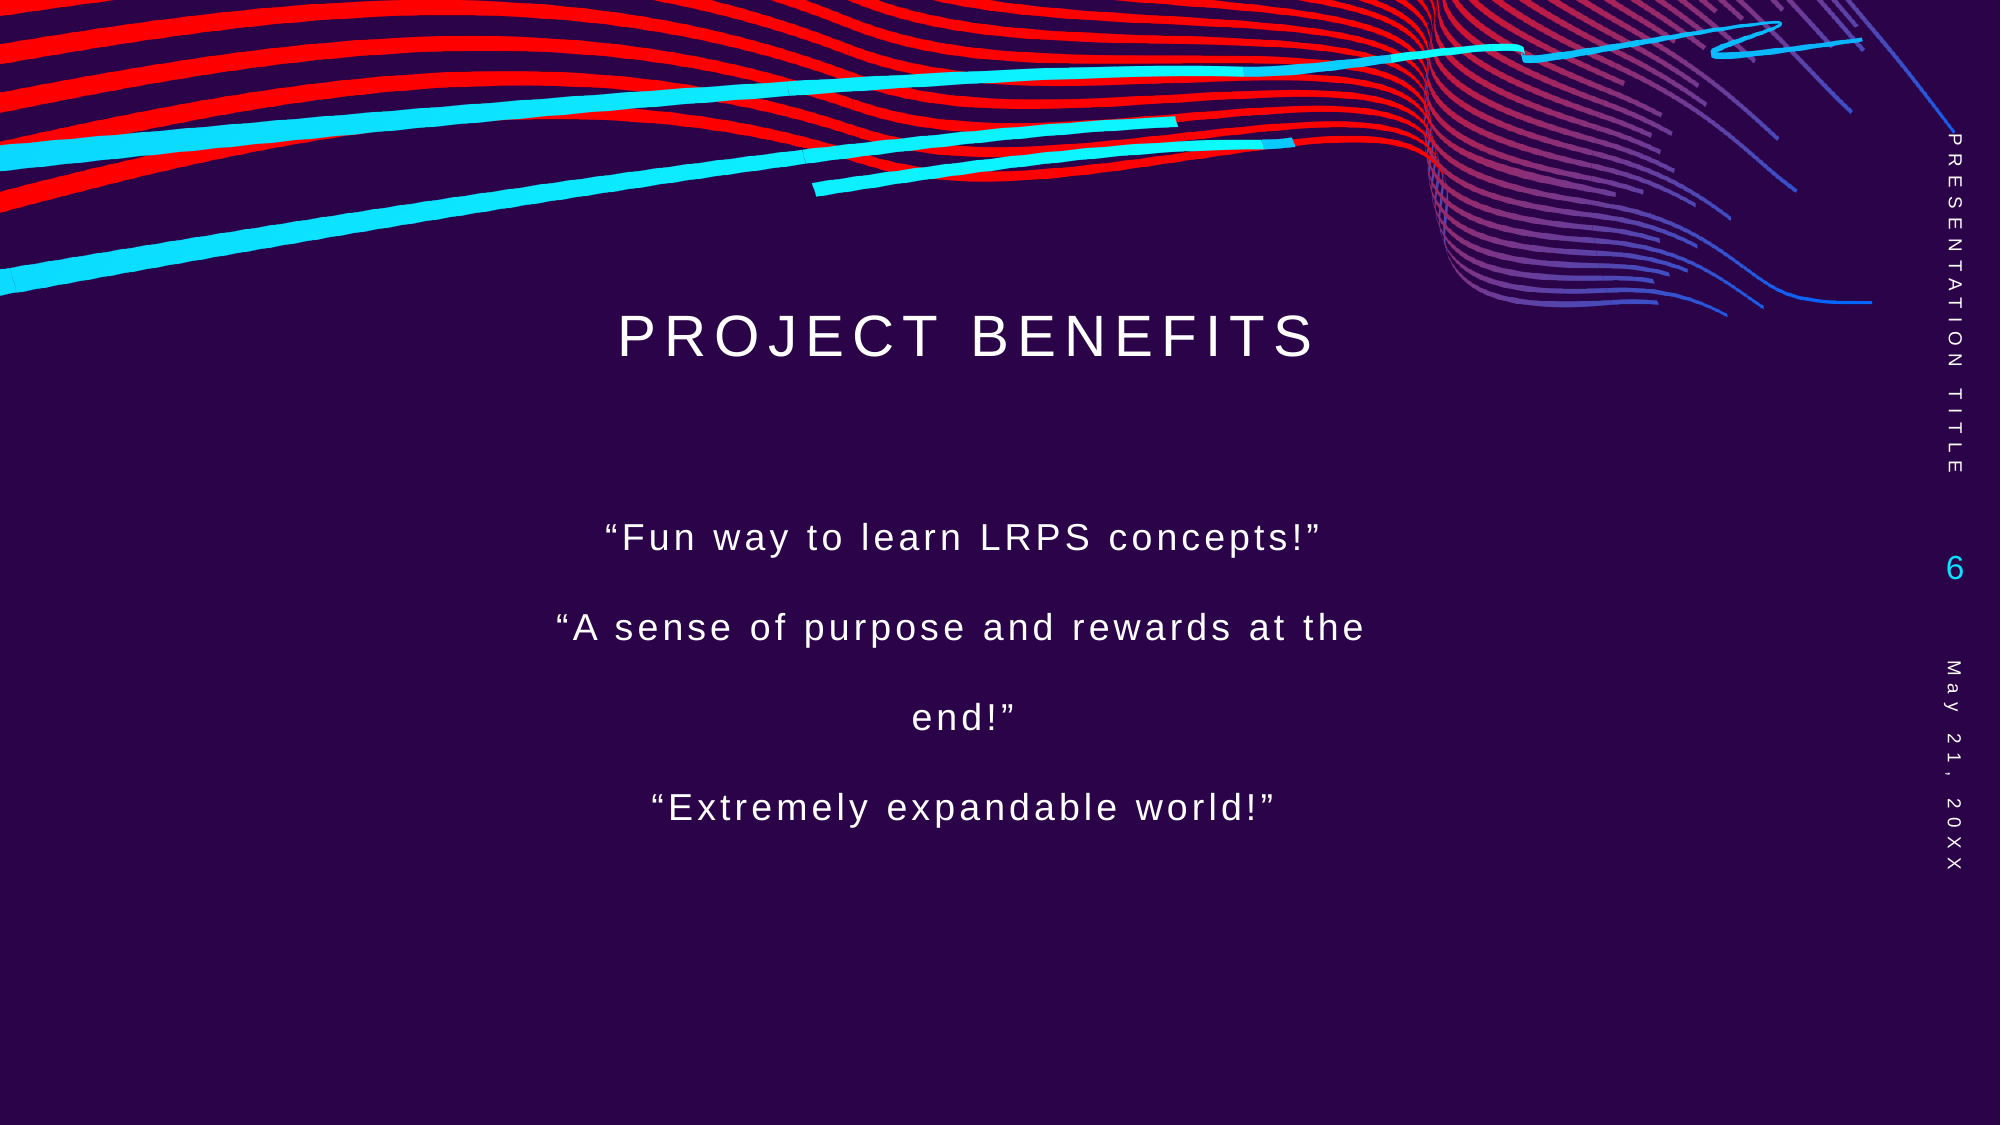

PRESENTATION TITLE
# Project Benefits
“Fun way to learn LRPS concepts!”
“A sense of purpose and rewards at the end!”
“Extremely expandable world!”

6
May 21, 20XX